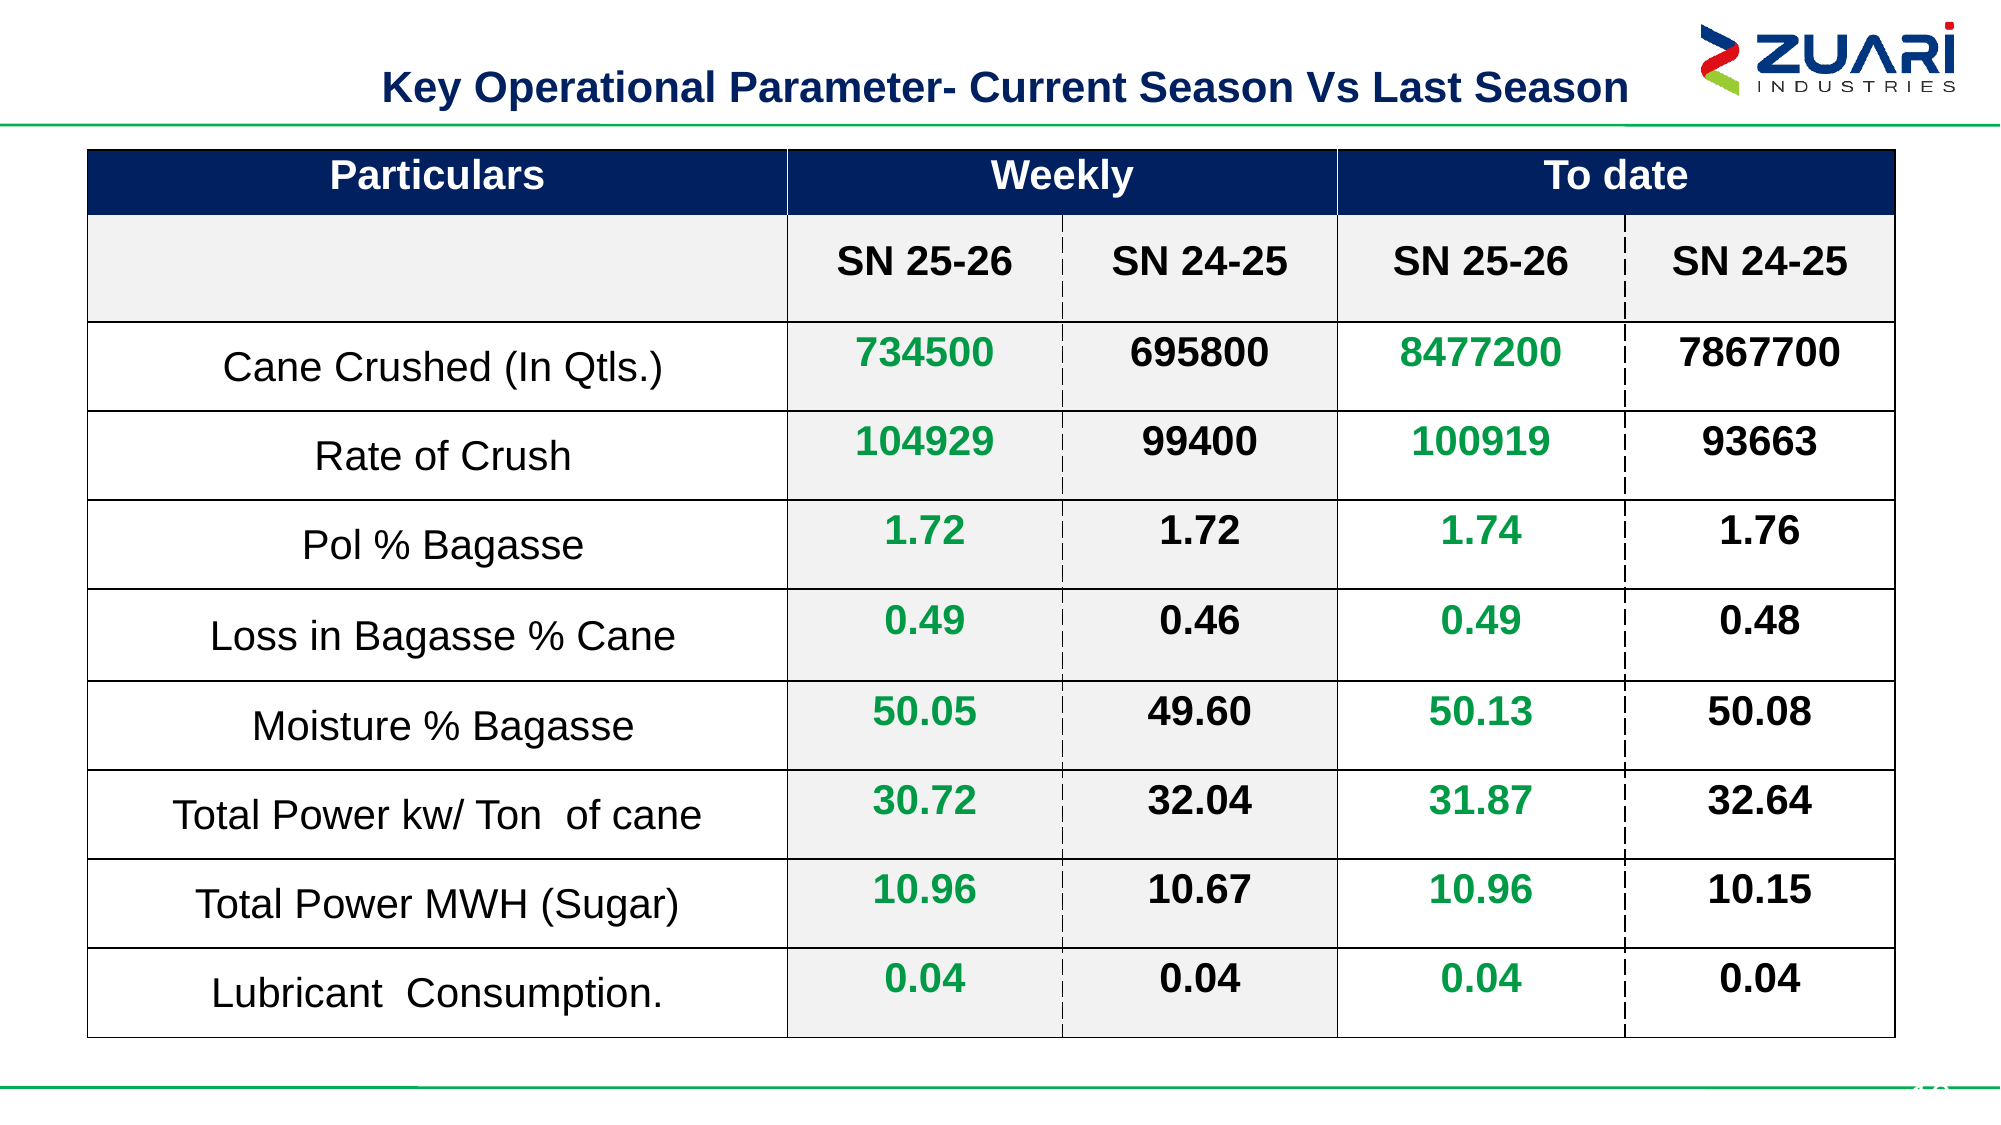

Key Operational Parameter- Current Season Vs Last Season
| Particulars | Weekly |  | To date |  |
| --- | --- | --- | --- | --- |
|  | SN 25-26 | SN 24-25 | SN 25-26 | SN 24-25 |
| Cane Crushed (In Qtls.) | 734500 | 695800 | 8477200 | 7867700 |
| Rate of Crush | 104929 | 99400 | 100919 | 93663 |
| Pol % Bagasse | 1.72 | 1.72 | 1.74 | 1.76 |
| Loss in Bagasse % Cane | 0.49 | 0.46 | 0.49 | 0.48 |
| Moisture % Bagasse | 50.05 | 49.60 | 50.13 | 50.08 |
| Total Power kw/ Ton of cane | 30.72 | 32.04 | 31.87 | 32.64 |
| Total Power MWH (Sugar) | 10.96 | 10.67 | 10.96 | 10.15 |
| Lubricant Consumption. | 0.04 | 0.04 | 0.04 | 0.04 |
10